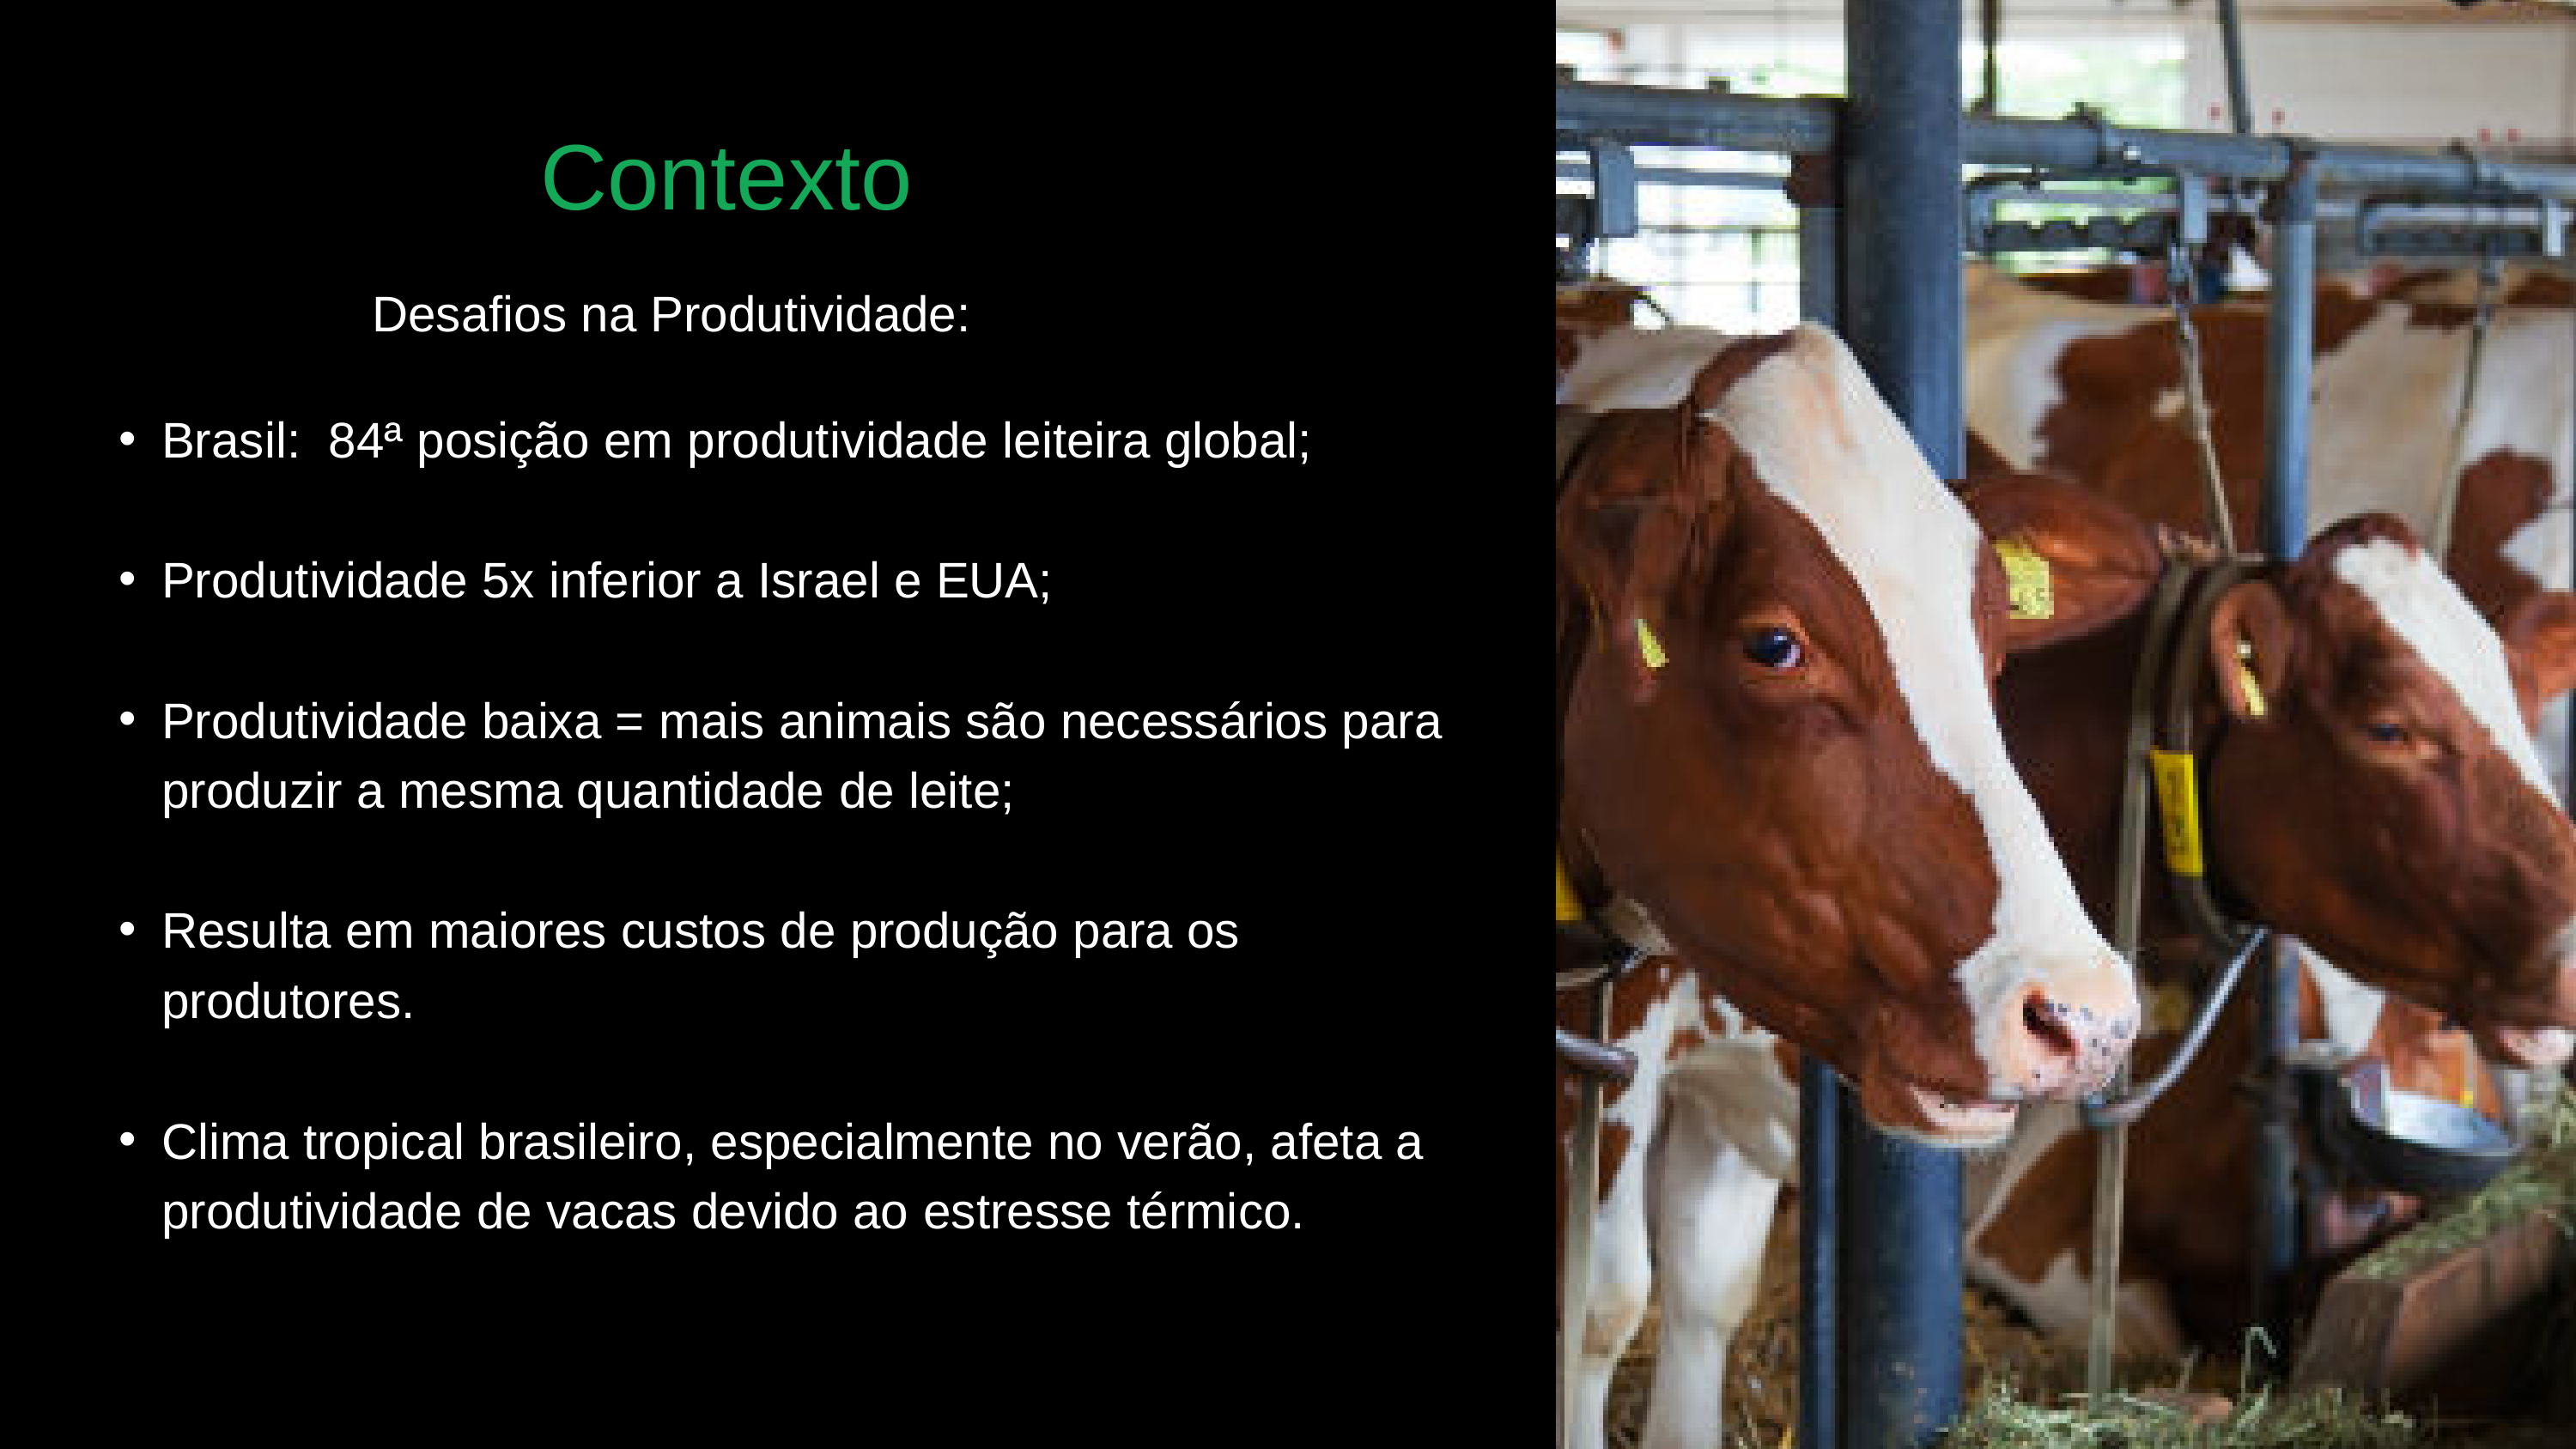

Contexto
Desafios na Produtividade:

Brasil:  84ª posição em produtividade leiteira global;

Produtividade 5x inferior a Israel e EUA;

Produtividade baixa = mais animais são necessários para produzir a mesma quantidade de leite;

Resulta em maiores custos de produção para os produtores.

Clima tropical brasileiro, especialmente no verão, afeta a produtividade de vacas devido ao estresse térmico.